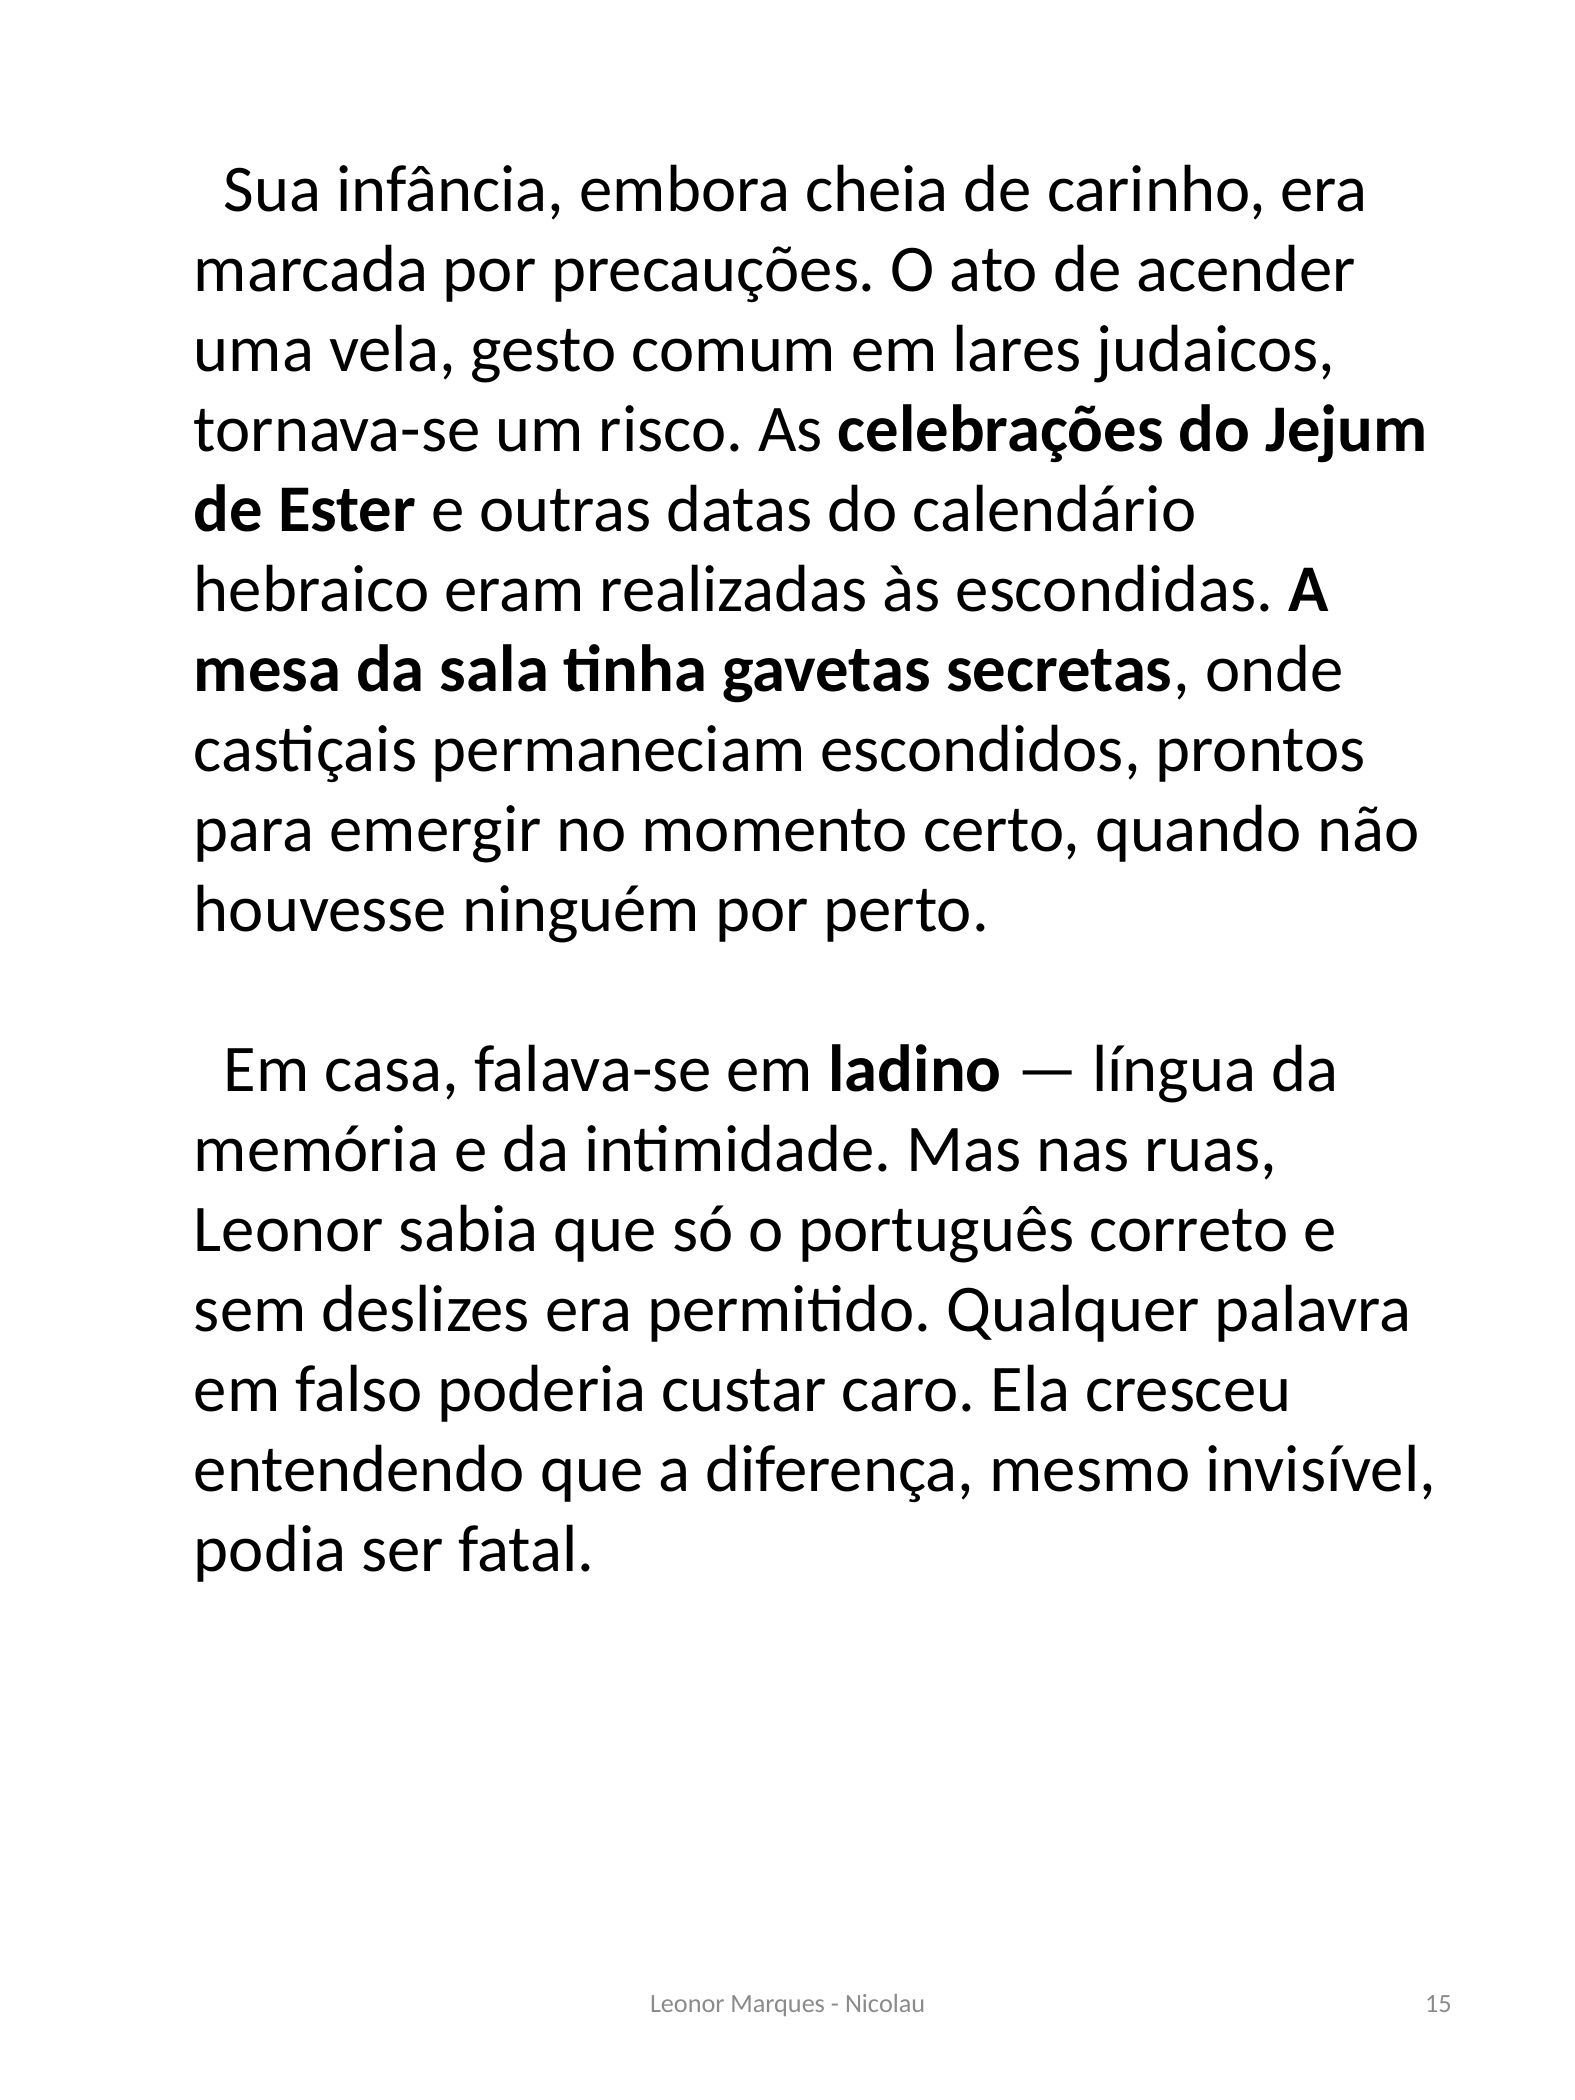

Sua infância, embora cheia de carinho, era marcada por precauções. O ato de acender uma vela, gesto comum em lares judaicos, tornava-se um risco. As celebrações do Jejum de Ester e outras datas do calendário hebraico eram realizadas às escondidas. A mesa da sala tinha gavetas secretas, onde castiçais permaneciam escondidos, prontos para emergir no momento certo, quando não houvesse ninguém por perto.

  Em casa, falava-se em ladino — língua da memória e da intimidade. Mas nas ruas, Leonor sabia que só o português correto e sem deslizes era permitido. Qualquer palavra em falso poderia custar caro. Ela cresceu entendendo que a diferença, mesmo invisível, podia ser fatal.

Leonor Marques - Nicolau
15